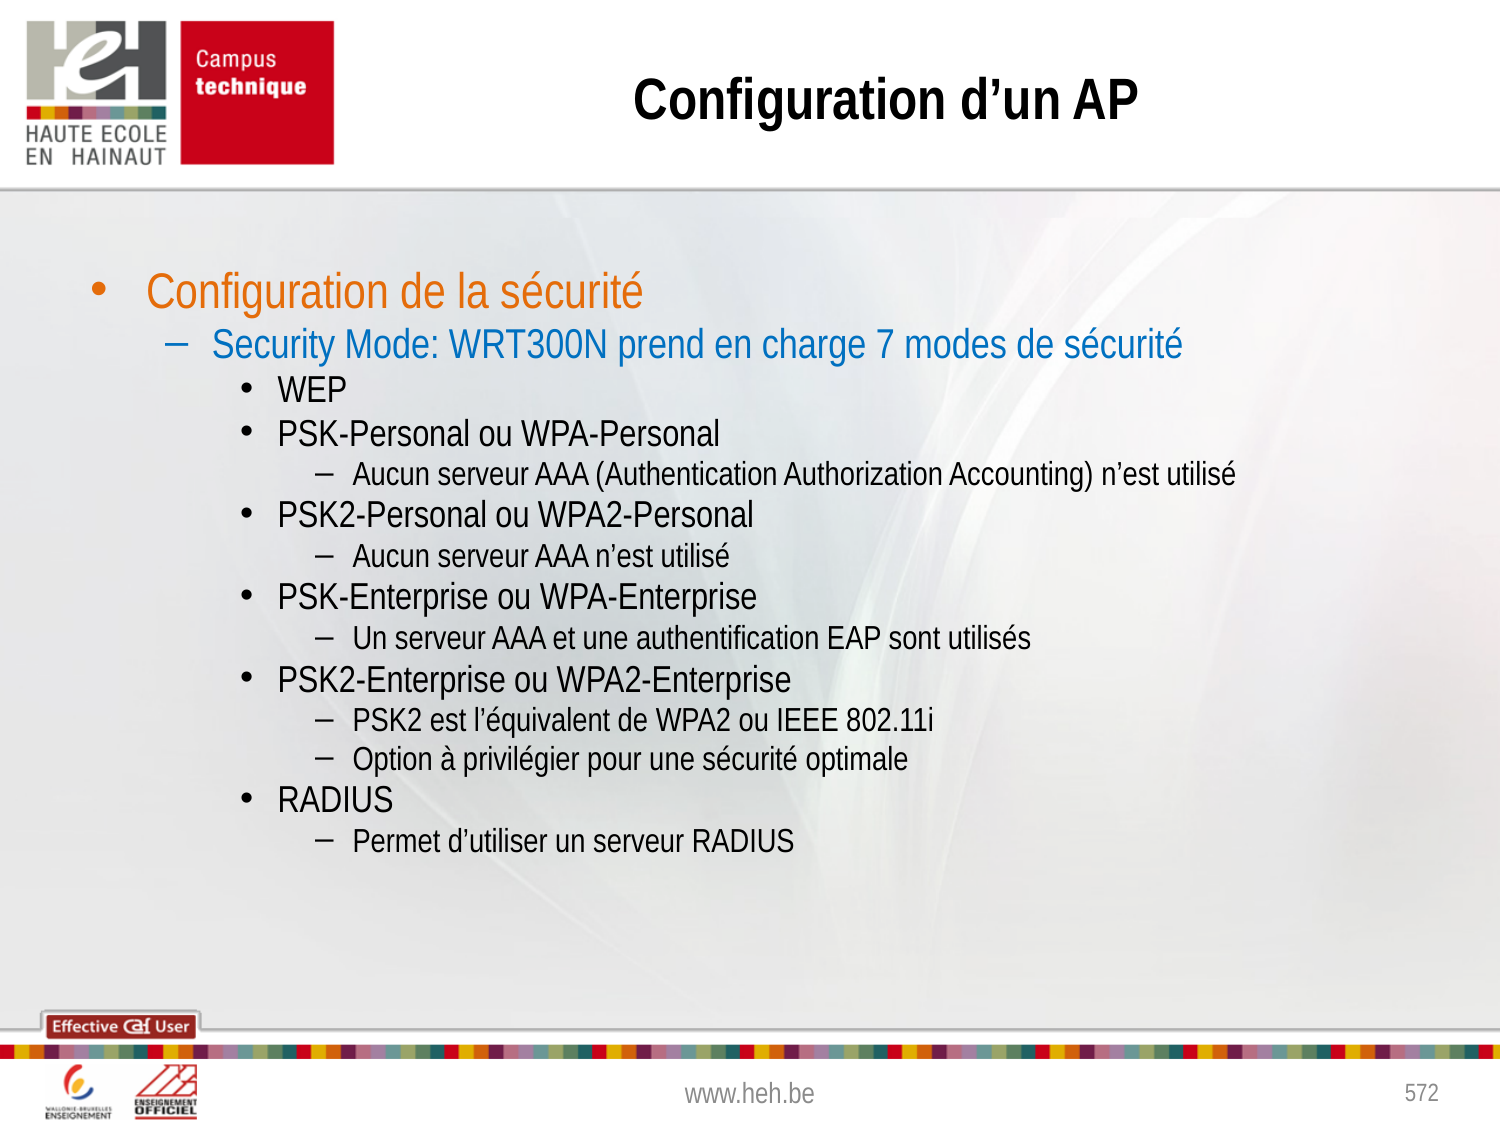

# Configuration d’un AP
Configuration de la sécurité
Security Mode: WRT300N prend en charge 7 modes de sécurité
WEP
PSK-Personal ou WPA-Personal
Aucun serveur AAA (Authentication Authorization Accounting) n’est utilisé
PSK2-Personal ou WPA2-Personal
Aucun serveur AAA n’est utilisé
PSK-Enterprise ou WPA-Enterprise
Un serveur AAA et une authentification EAP sont utilisés
PSK2-Enterprise ou WPA2-Enterprise
PSK2 est l’équivalent de WPA2 ou IEEE 802.11i
Option à privilégier pour une sécurité optimale
RADIUS
Permet d’utiliser un serveur RADIUS
www.heh.be
572